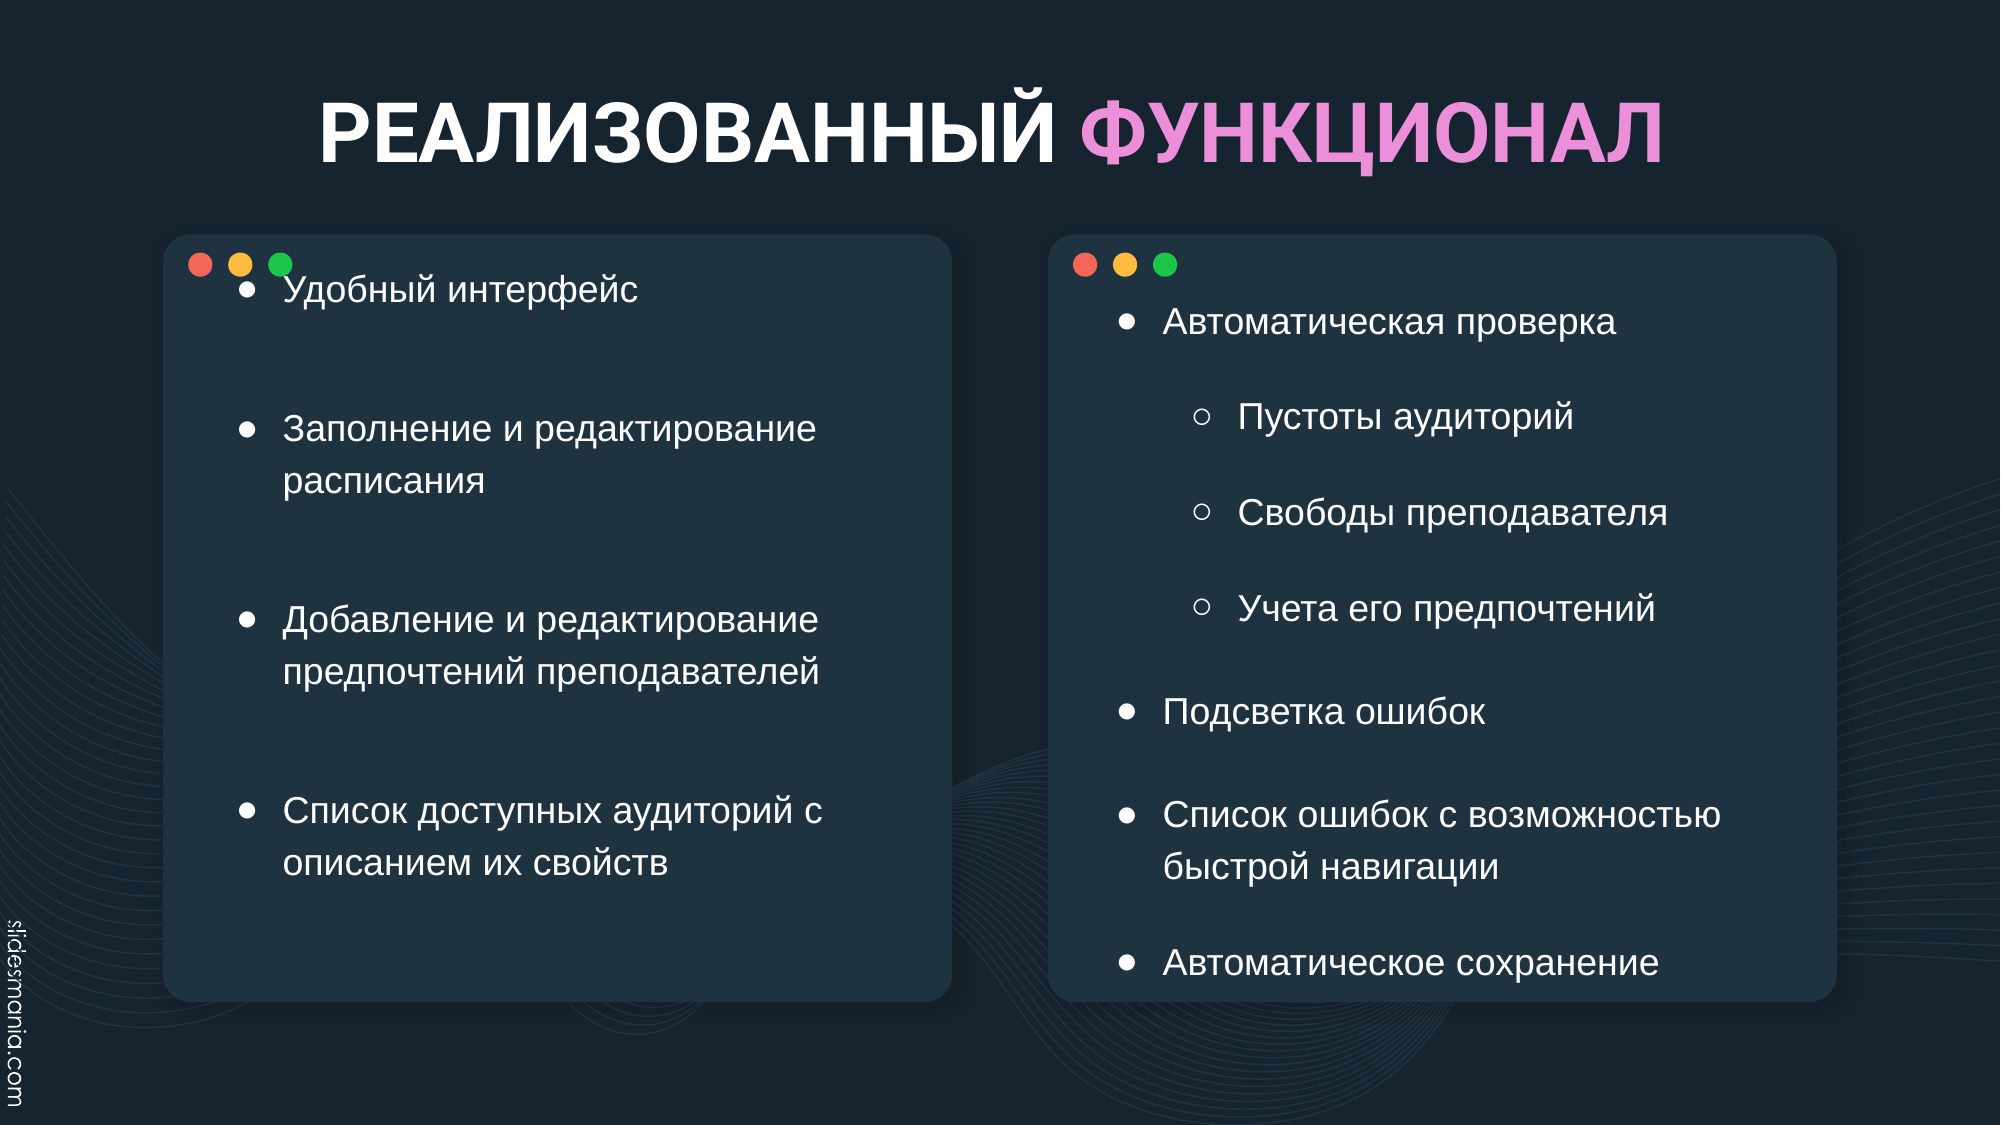

# РЕАЛИЗОВАННЫЙ ФУНКЦИОНАЛ
Удобный интерфейс
Заполнение и редактирование расписания
Добавление и редактирование предпочтений преподавателей
Список доступных аудиторий с описанием их свойств

Автоматическая проверка
Пустоты аудиторий
Свободы преподавателя
Учета его предпочтений

Подсветка ошибок

Список ошибок с возможностью быстрой навигации
Автоматическое сохранение